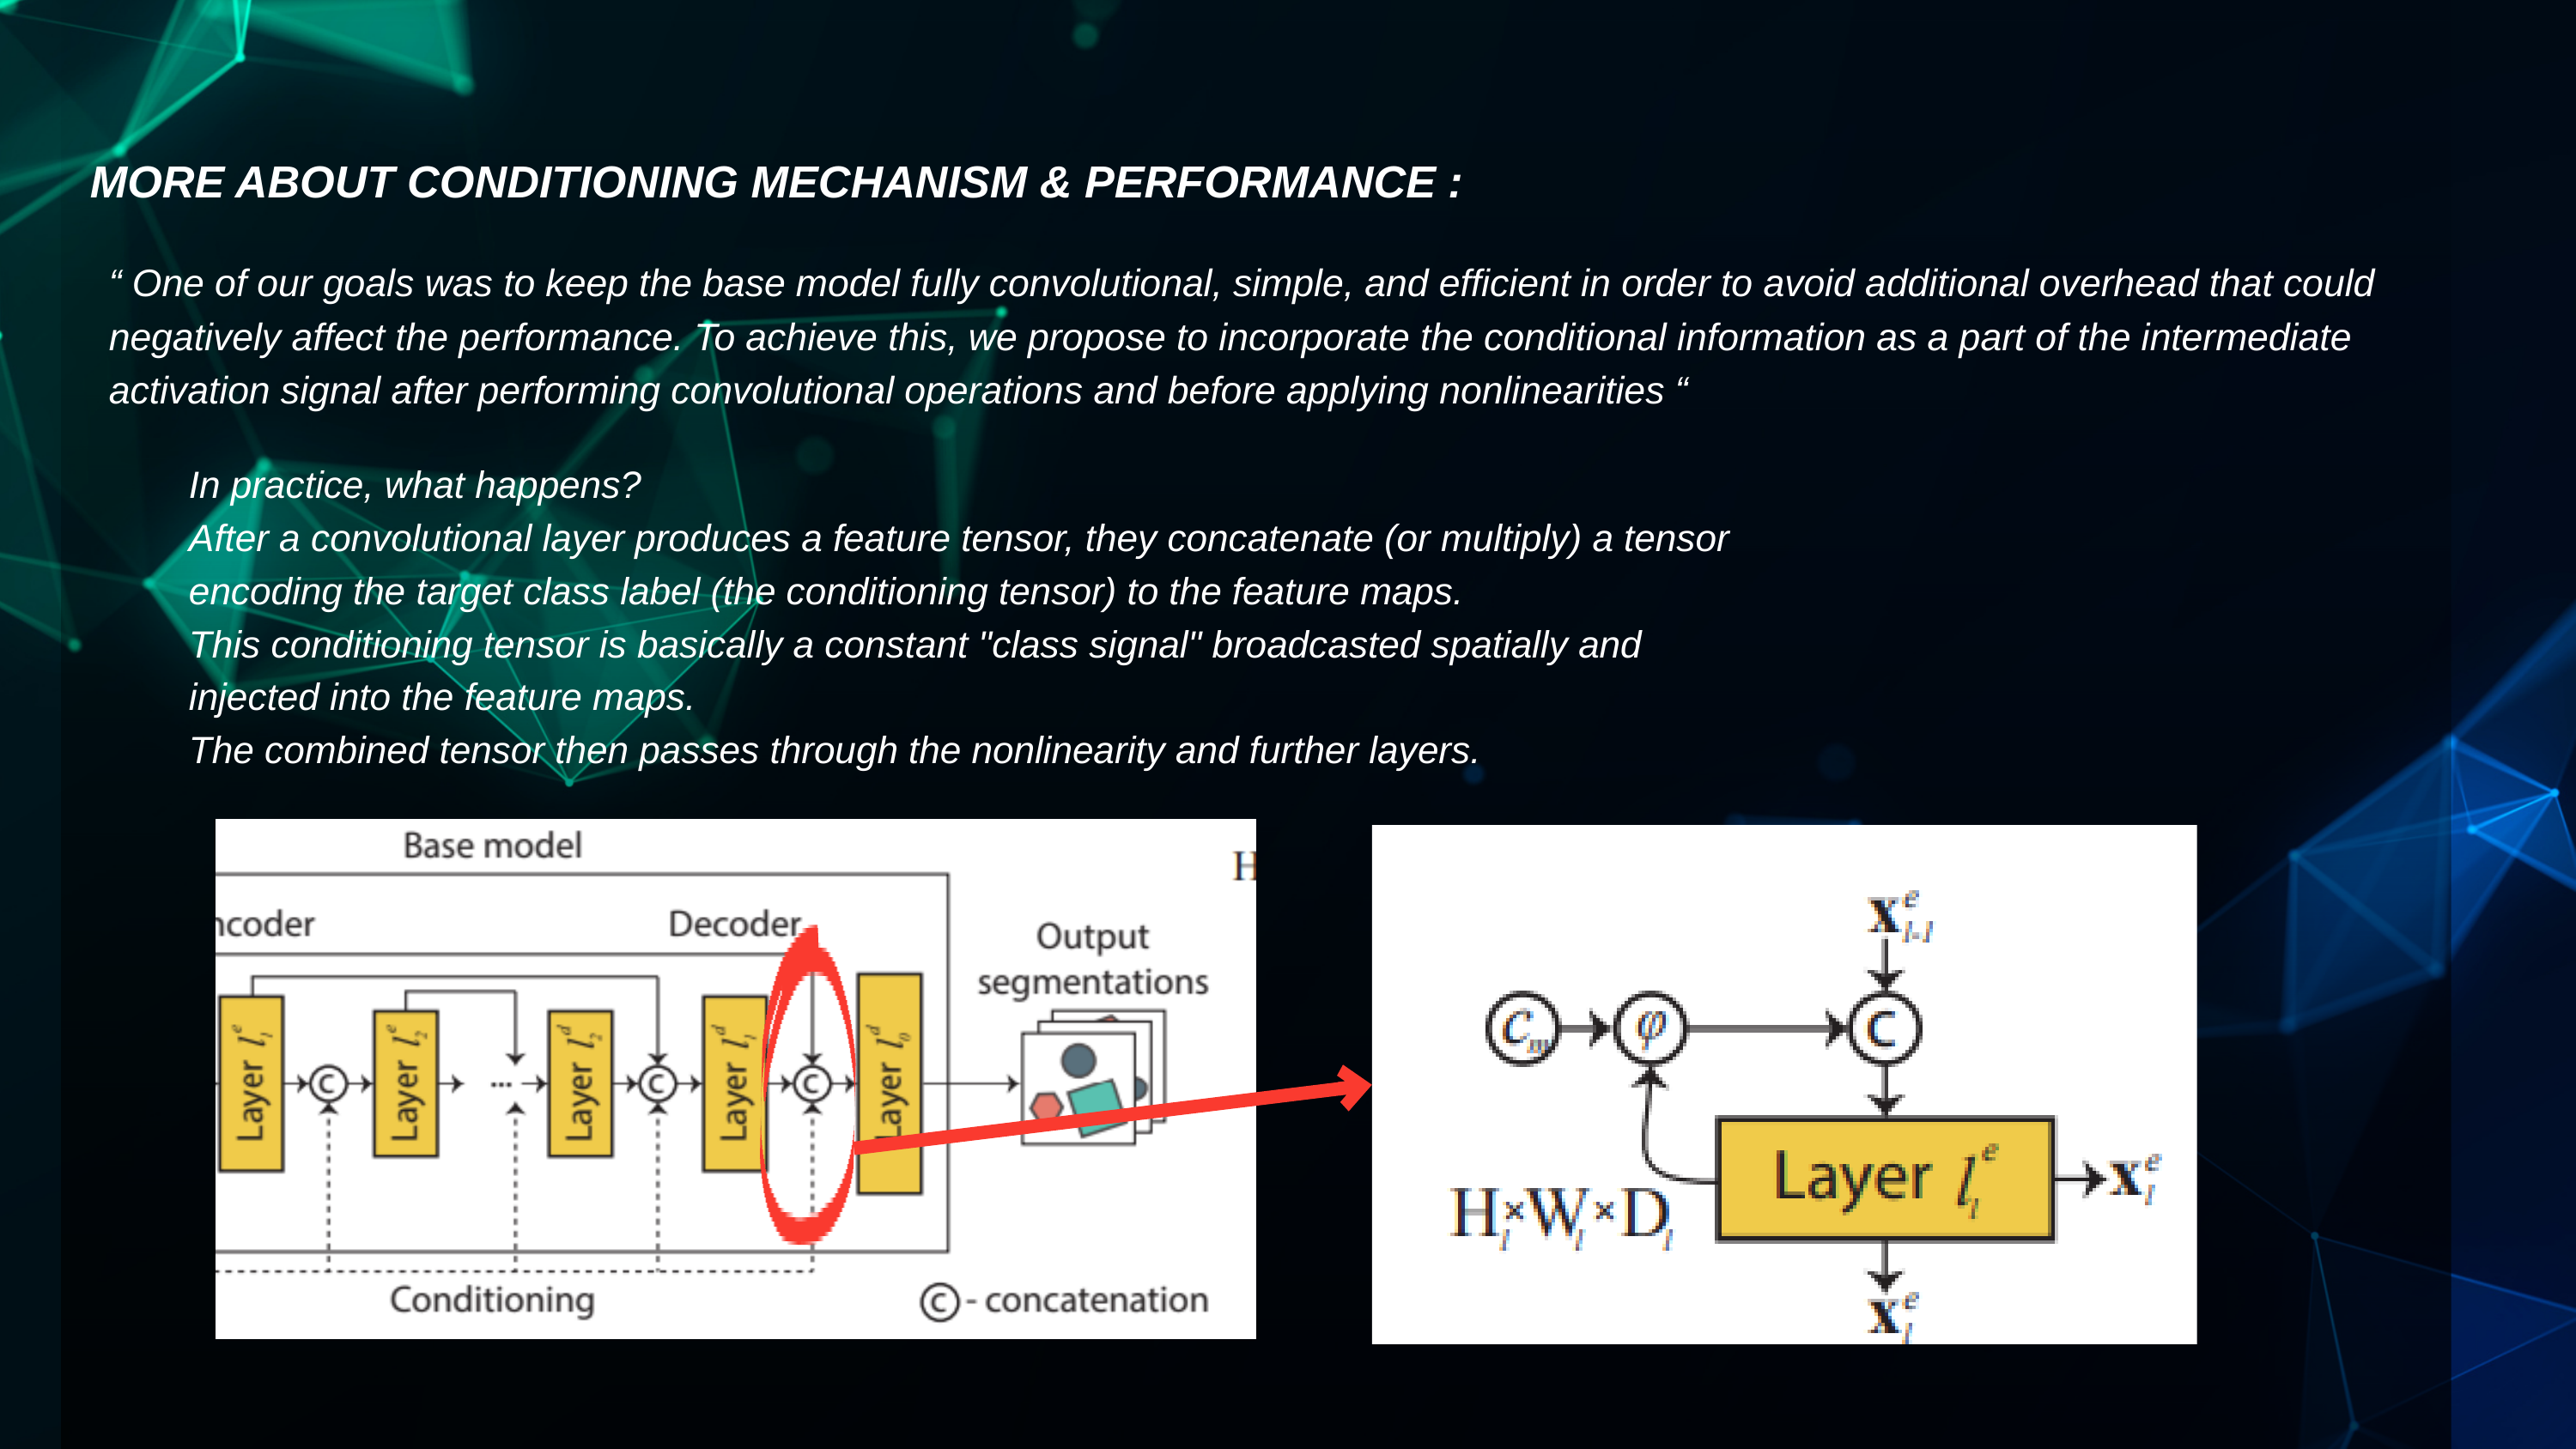

MORE ABOUT CONDITIONING MECHANISM & PERFORMANCE :
“ One of our goals was to keep the base model fully convolutional, simple, and efficient in order to avoid additional overhead that could negatively affect the performance. To achieve this, we propose to incorporate the conditional information as a part of the intermediate activation signal after performing convolutional operations and before applying nonlinearities “
In practice, what happens?
After a convolutional layer produces a feature tensor, they concatenate (or multiply) a tensor encoding the target class label (the conditioning tensor) to the feature maps.
This conditioning tensor is basically a constant "class signal" broadcasted spatially and injected into the feature maps.
The combined tensor then passes through the nonlinearity and further layers.